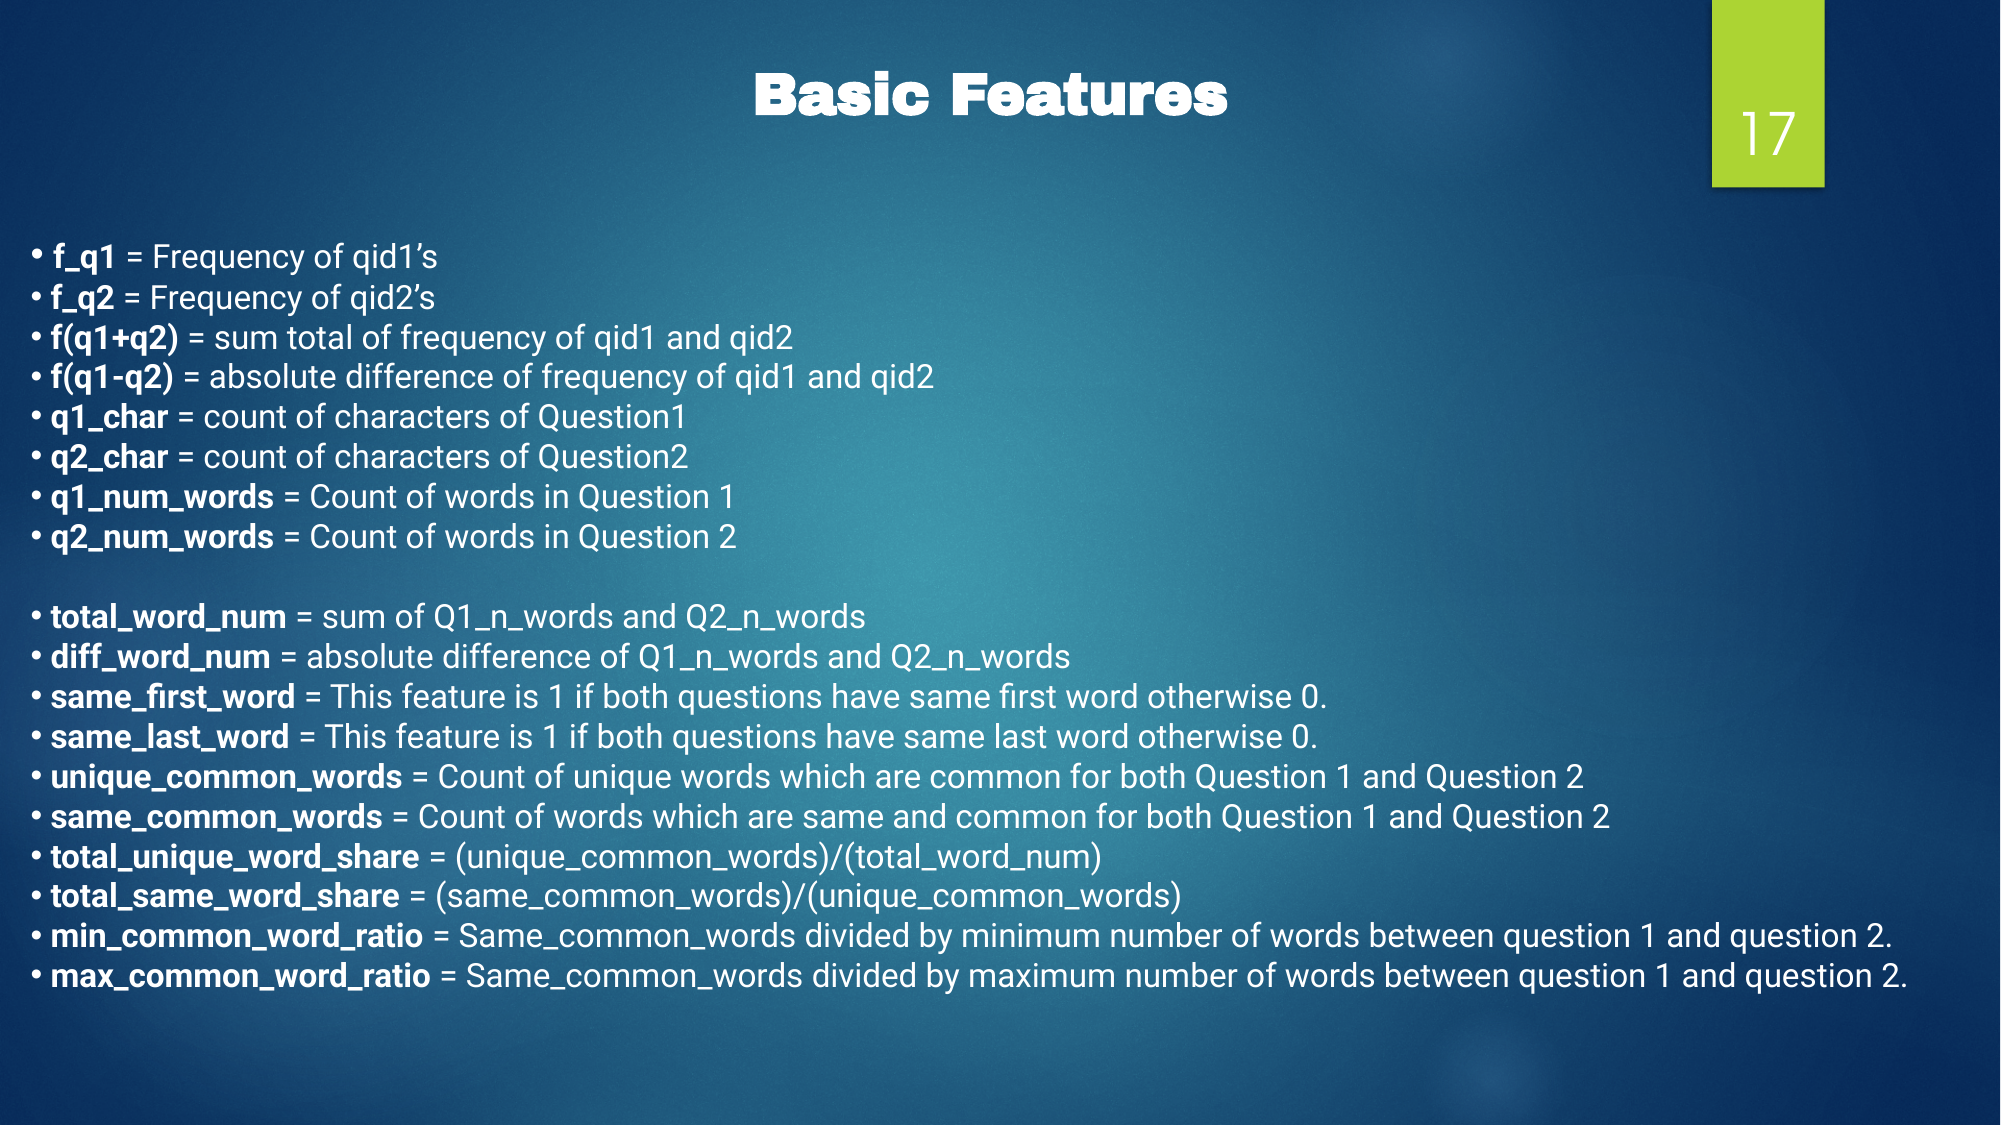

Basic Features

 f_q1 = Frequency of qid1’s
 f_q2 = Frequency of qid2’s
 f(q1+q2) = sum total of frequency of qid1 and qid2
 f(q1-q2) = absolute difference of frequency of qid1 and qid2
 q1_char = count of characters of Question1
 q2_char = count of characters of Question2
 q1_num_words = Count of words in Question 1
 q2_num_words = Count of words in Question 2

 total_word_num = sum of Q1_n_words and Q2_n_words
 diff_word_num = absolute difference of Q1_n_words and Q2_n_words
 same_first_word = This feature is 1 if both questions have same first word otherwise 0.
 same_last_word = This feature is 1 if both questions have same last word otherwise 0.
 unique_common_words = Count of unique words which are common for both Question 1 and Question 2
 same_common_words = Count of words which are same and common for both Question 1 and Question 2
 total_unique_word_share = (unique_common_words)/(total_word_num)
 total_same_word_share = (same_common_words)/(unique_common_words)
 min_common_word_ratio = Same_common_words divided by minimum number of words between question 1 and question 2.
 max_common_word_ratio = Same_common_words divided by maximum number of words between question 1 and question 2.
17